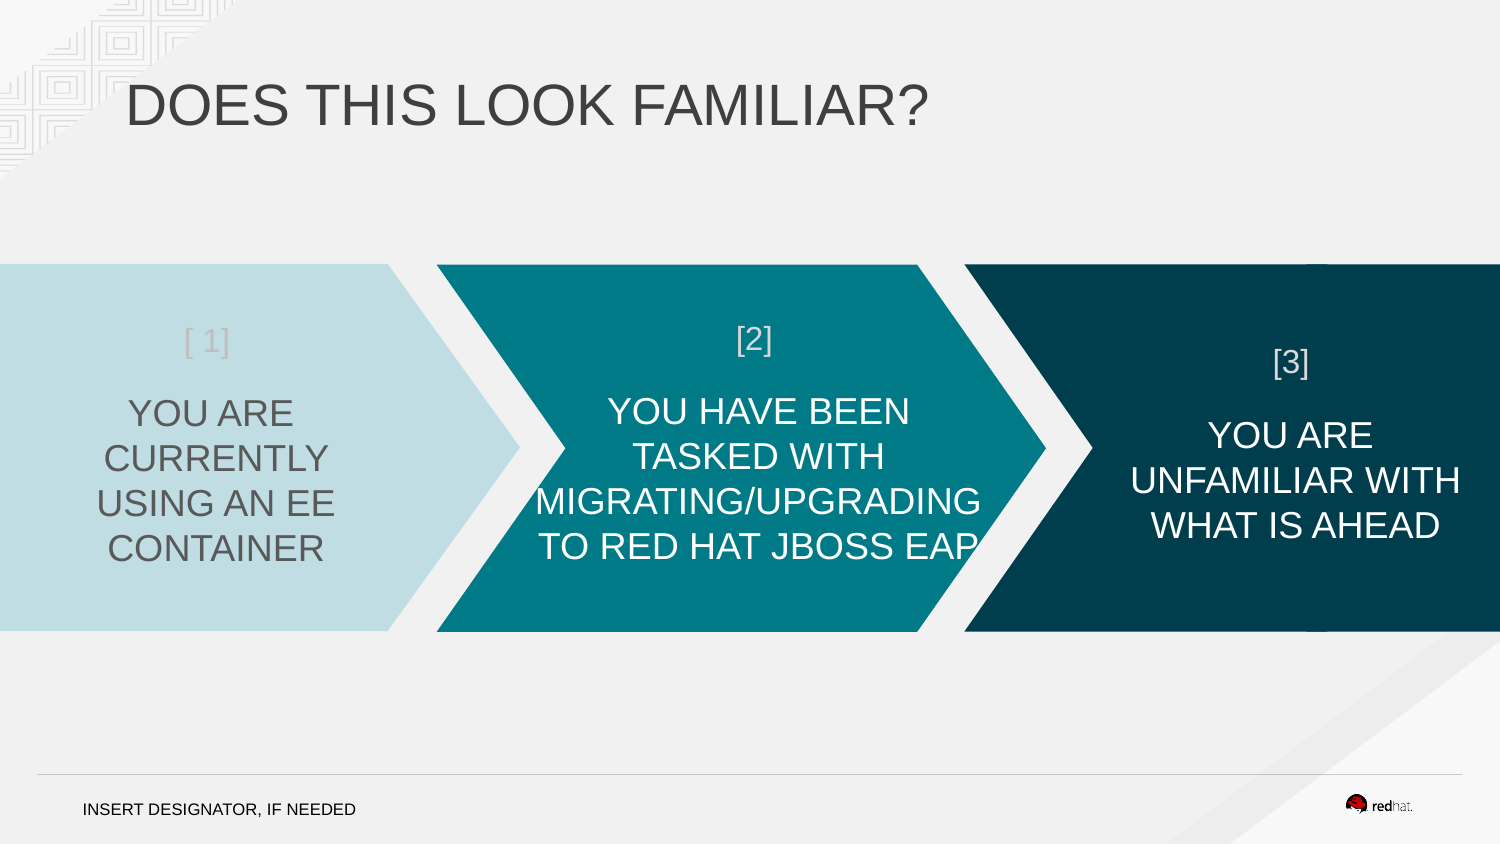

DOES THIS LOOK FAMILIAR?

[2]

YOU HAVE BEEN TASKED WITH MIGRATING/UPGRADING TO RED HAT JBOSS EAP
[ 1]

YOU ARE
CURRENTLY USING AN EE CONTAINER
[3]

YOU ARE
UNFAMILIAR WITH WHAT IS AHEAD